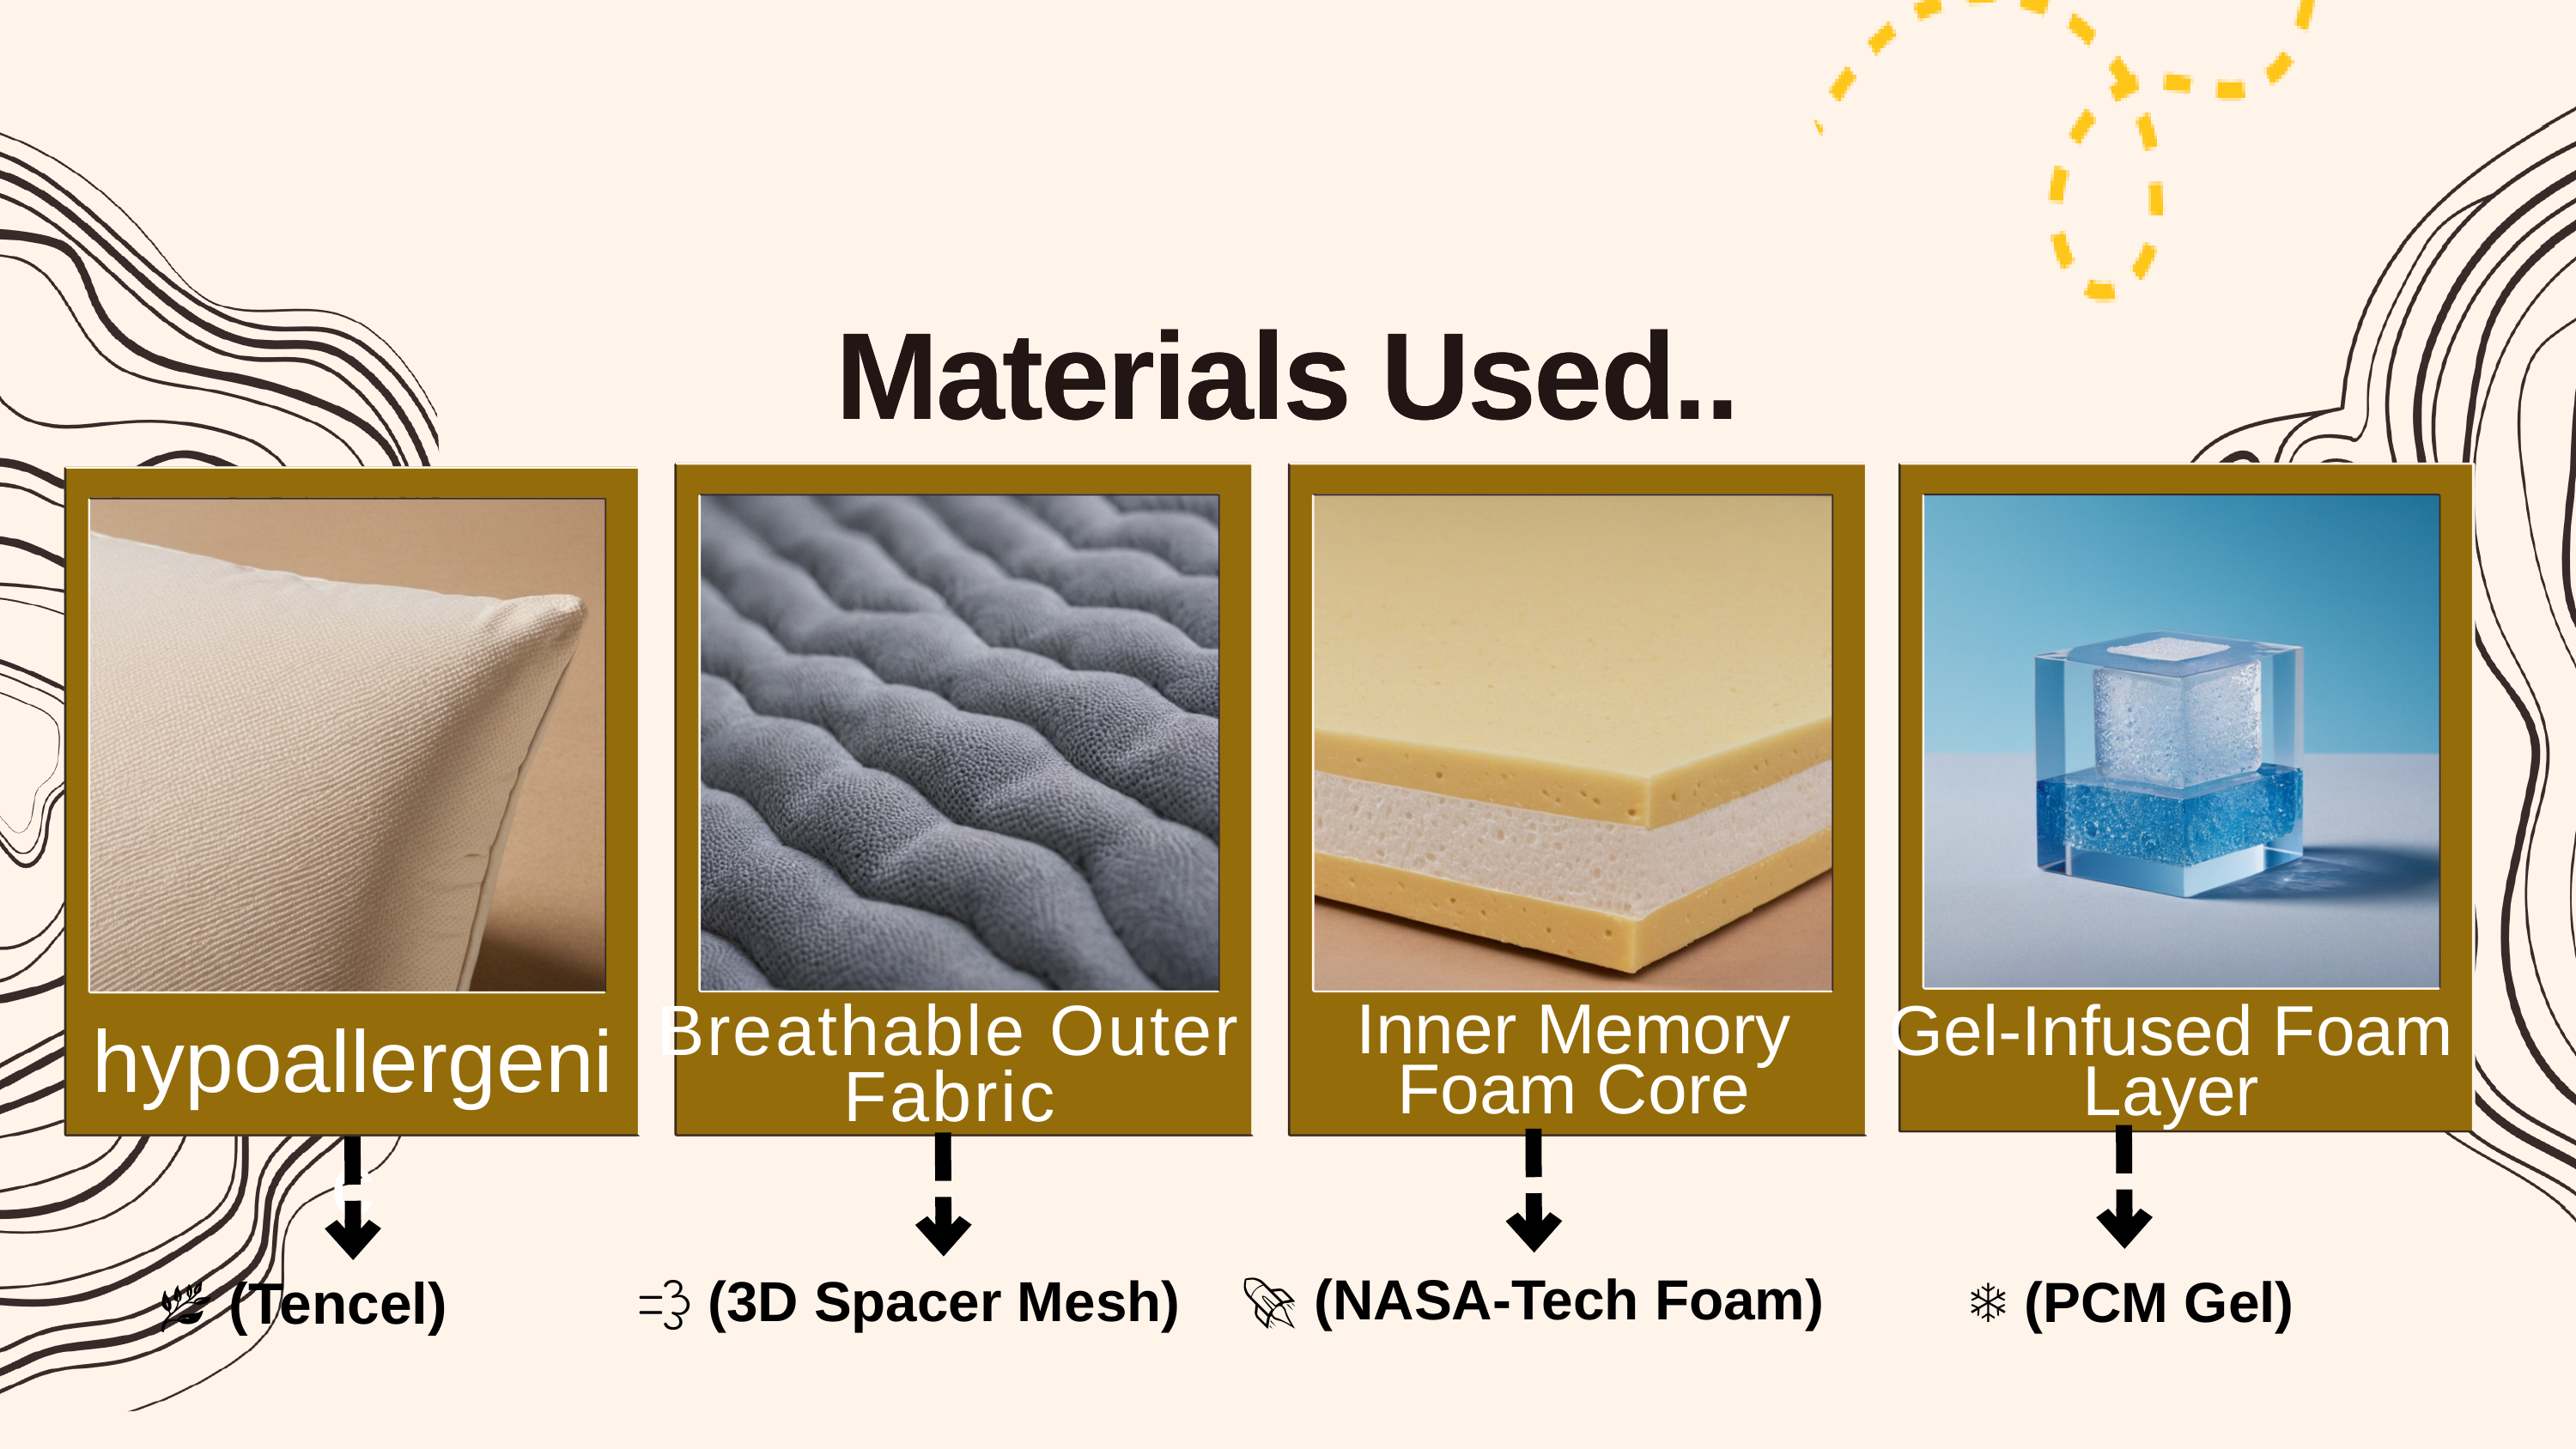

Materials Used..
Materials Used..

hypoallergenic
Breathable Outer Fabric

Inner Memory Foam Core

Gel-Infused Foam Layer

🚀 (NASA-Tech Foam)

🌿 (Tencel)
💨 (3D Spacer Mesh)

❄️ (PCM Gel)